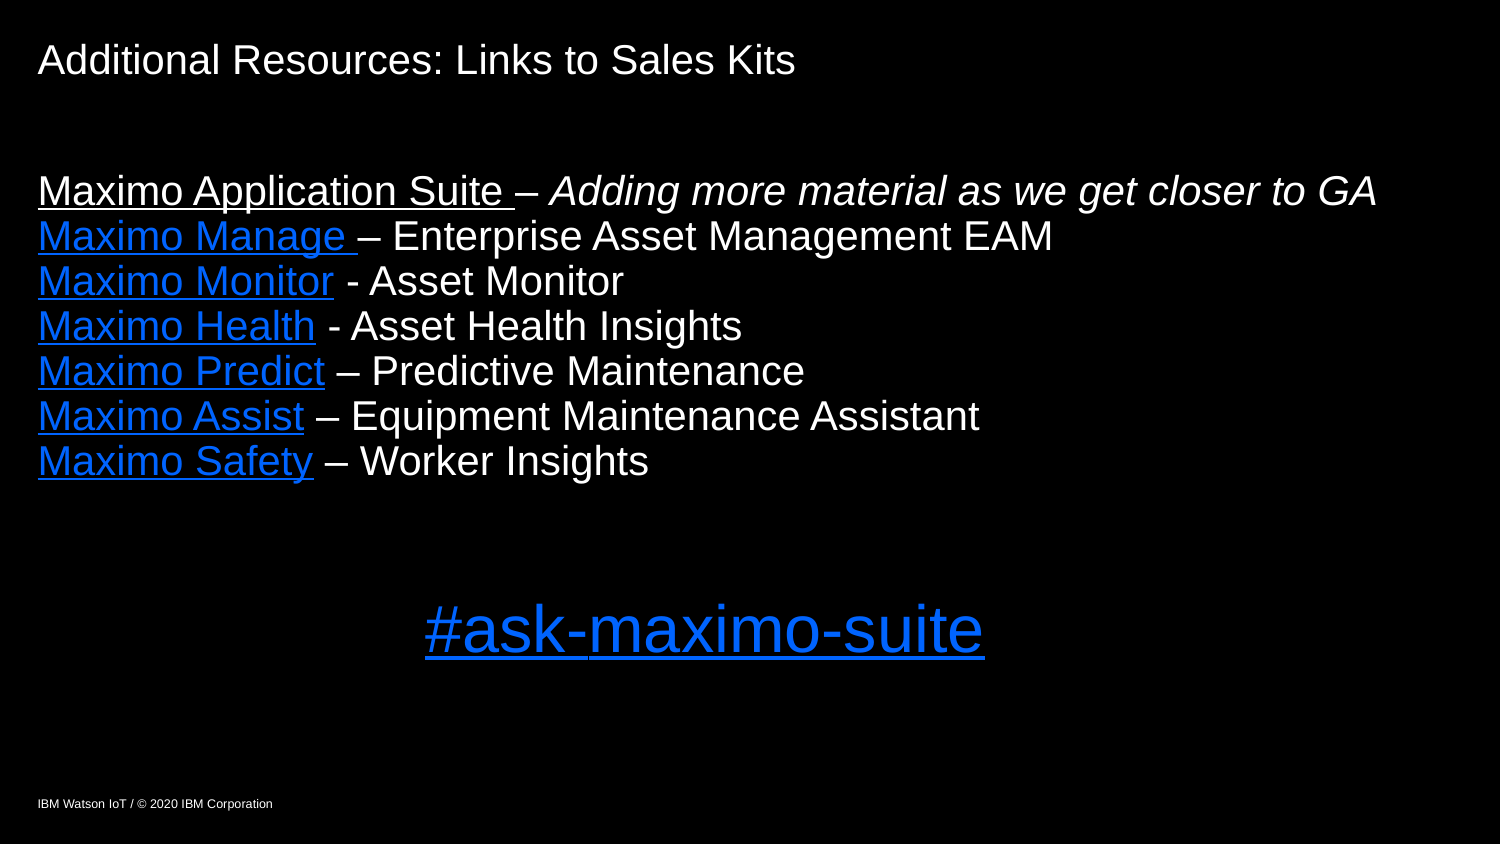

Additional Resources: Links to Sales Kits
# Maximo Application Suite – Adding more material as we get closer to GA Maximo Manage – Enterprise Asset Management EAM Maximo Monitor - Asset Monitor Maximo Health - Asset Health Insights Maximo Predict – Predictive Maintenance Maximo Assist – Equipment Maintenance Assistant Maximo Safety – Worker Insights
#ask-maximo-suite
35
IBM Watson IoT / © 2020 IBM Corporation